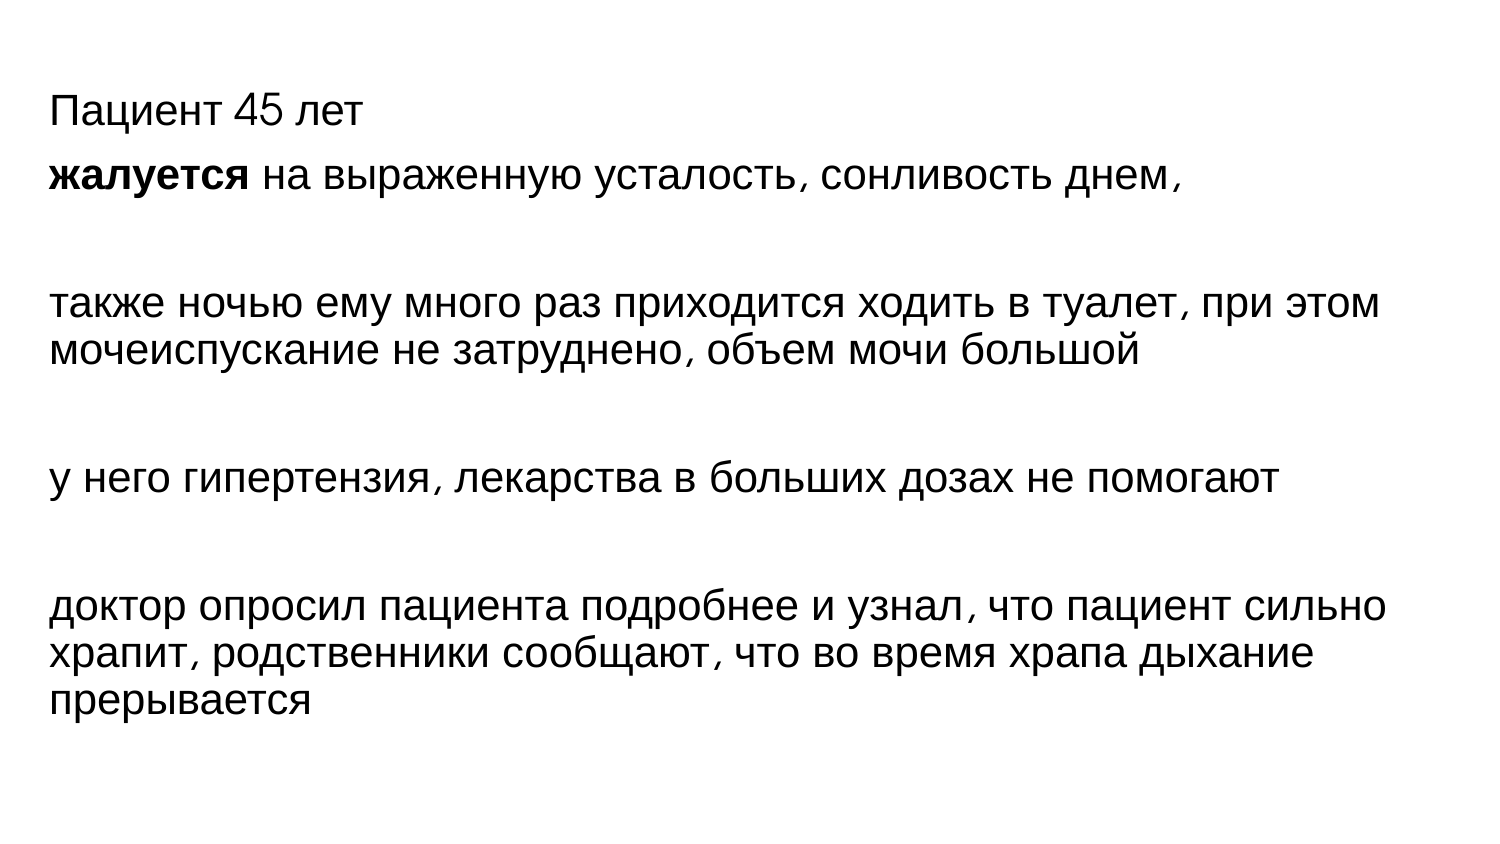

Пациент 45 лет
жалуется на выраженную усталость, сонливость днем,

также ночью ему много раз приходится ходить в туалет, при этом мочеиспускание не затруднено, объем мочи большой

у него гипертензия, лекарства в больших дозах не помогают

доктор опросил пациента подробнее и узнал, что пациент сильно храпит, родственники сообщают, что во время храпа дыхание прерывается